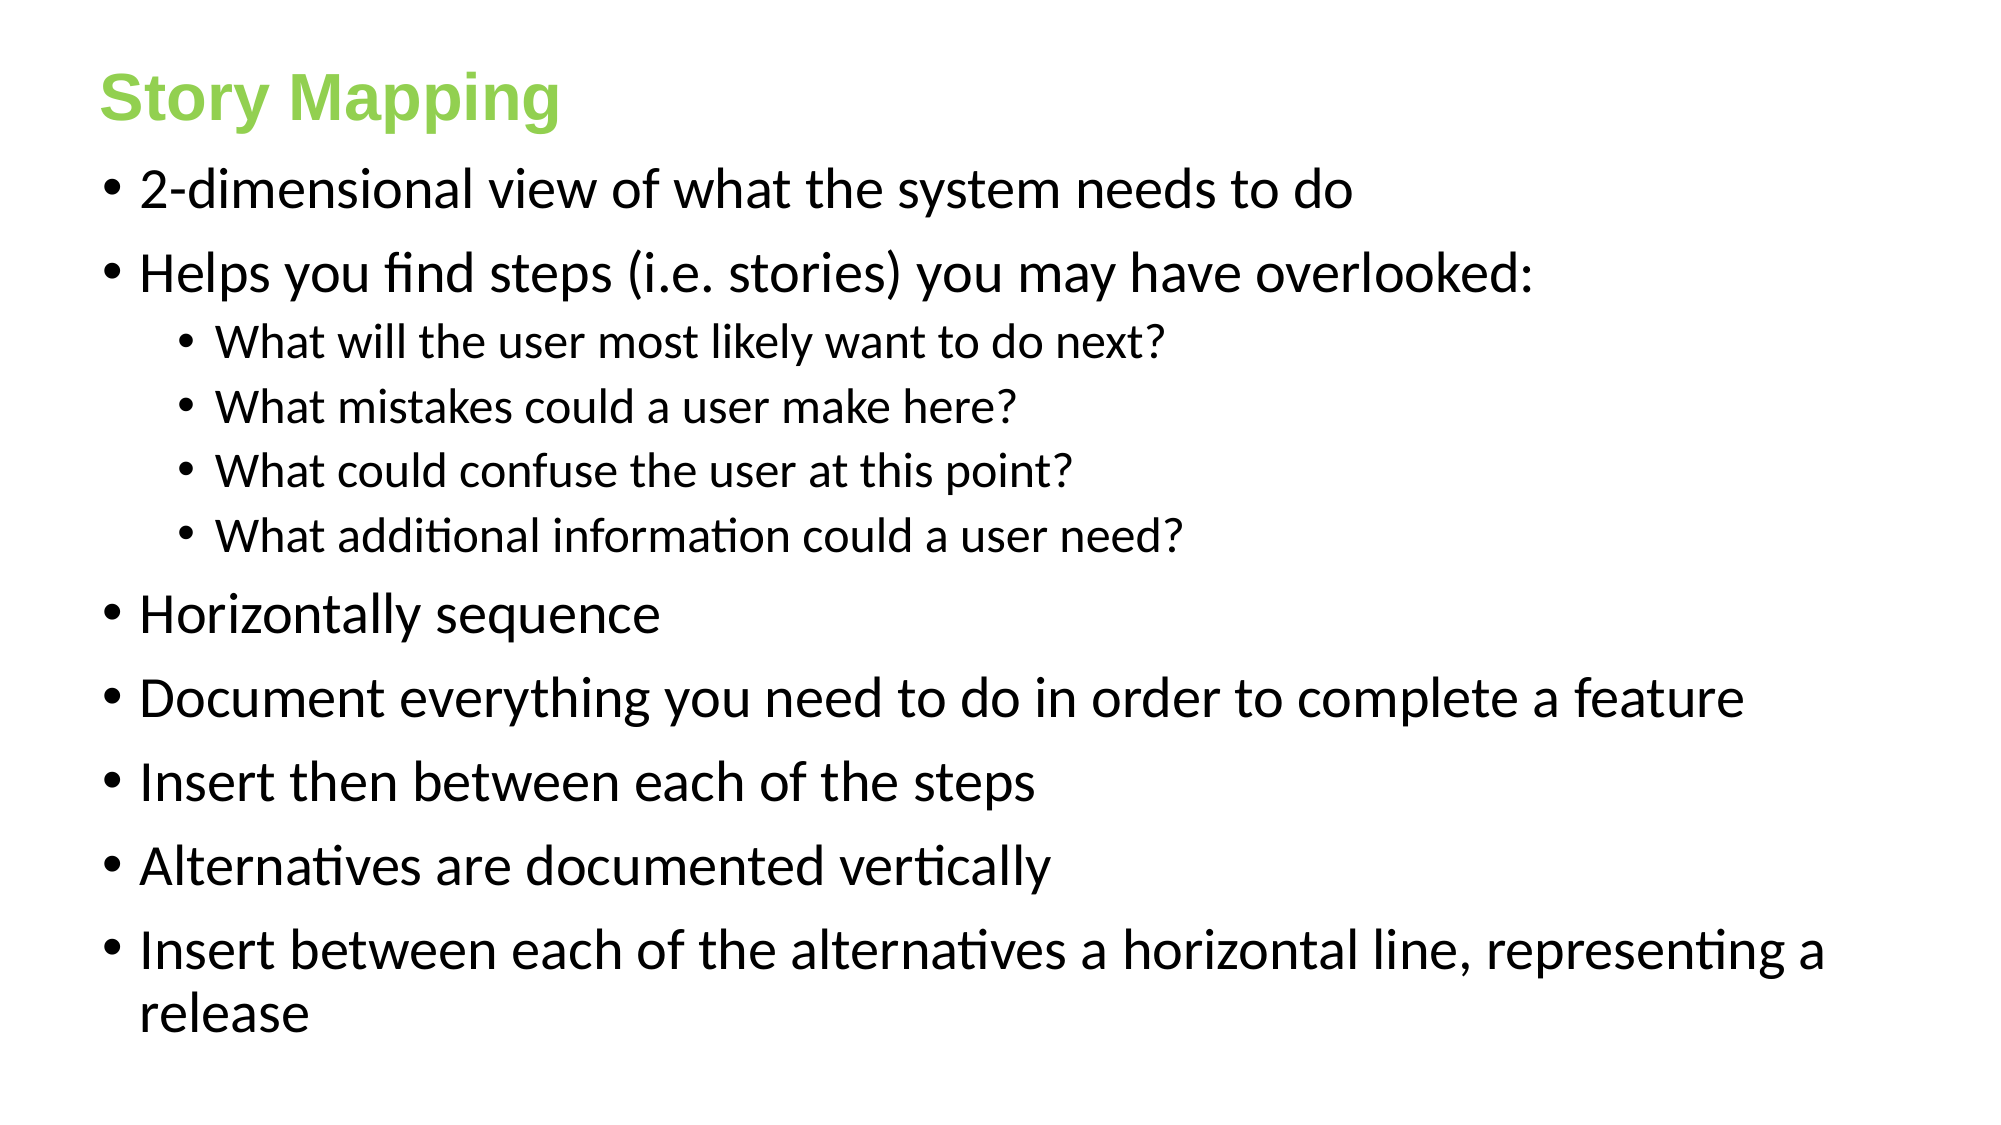

Story Mapping
2-dimensional view of what the system needs to do
Helps you find steps (i.e. stories) you may have overlooked:
What will the user most likely want to do next?
What mistakes could a user make here?
What could confuse the user at this point?
What additional information could a user need?
Horizontally sequence
Document everything you need to do in order to complete a feature
Insert then between each of the steps
Alternatives are documented vertically
Insert between each of the alternatives a horizontal line, representing a release